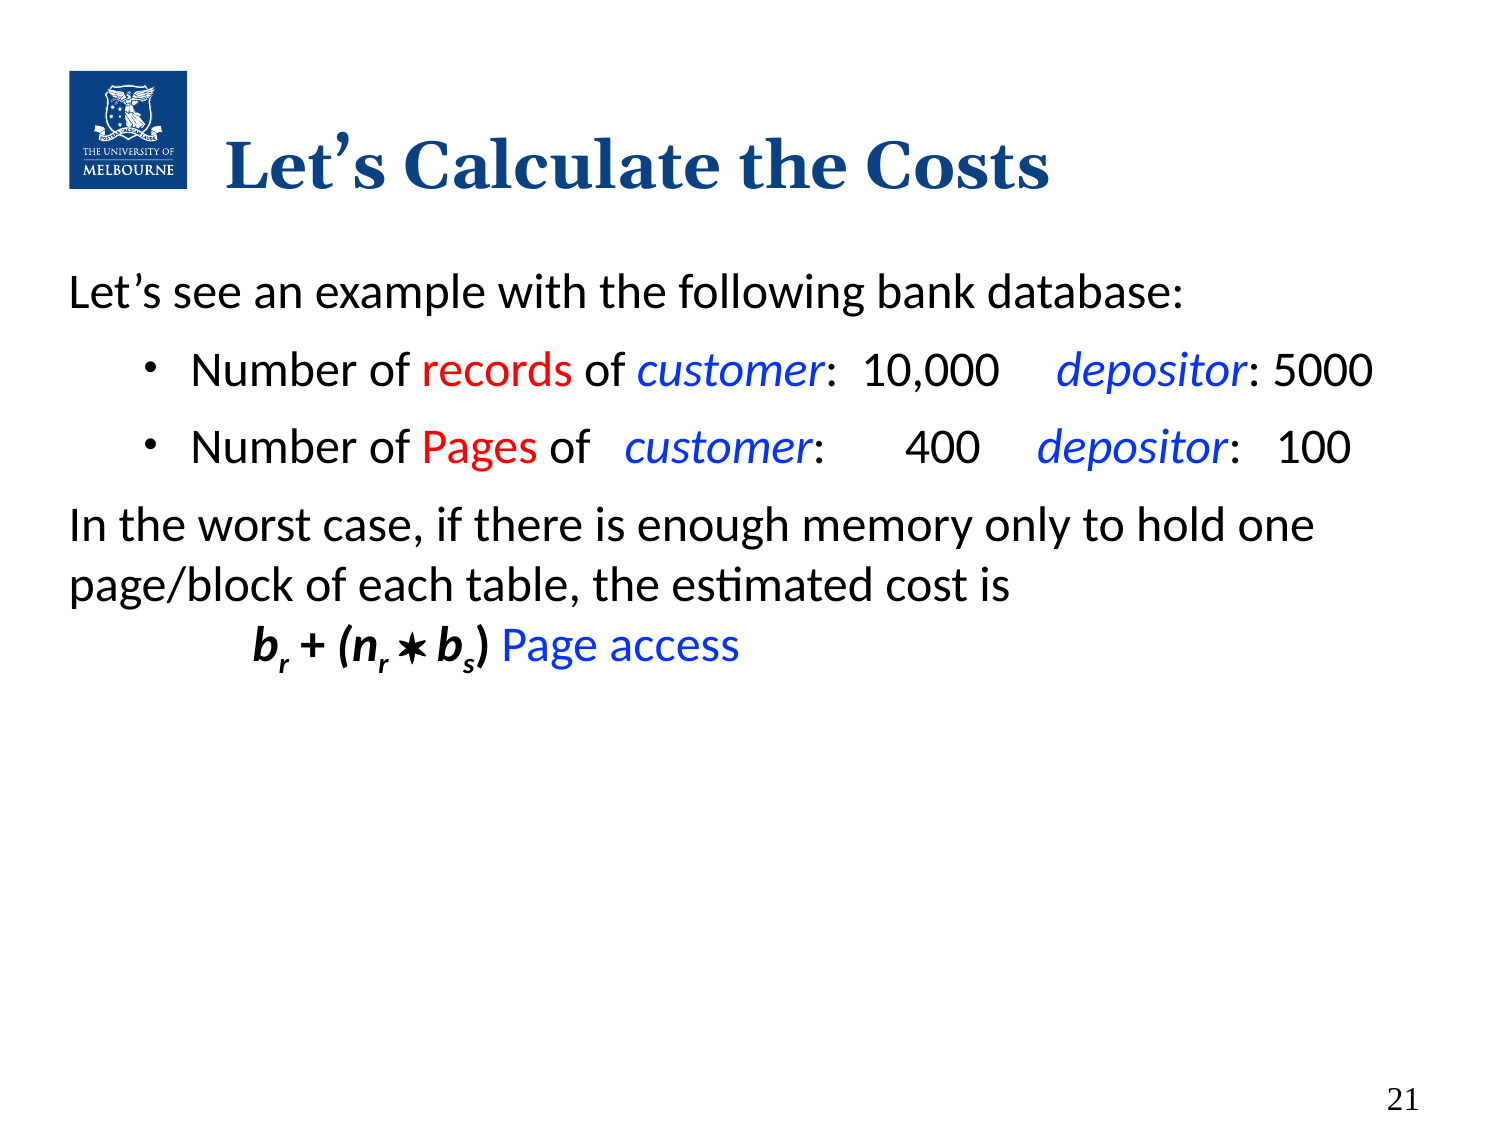

# Let’s Calculate the Costs
Let’s see an example with the following bank database:
Number of records of customer:  10,000     depositor: 5000
Number of Pages of   customer:       400     depositor:   100
In the worst case, if there is enough memory only to hold one page/block of each table, the estimated cost is
	   br + (nr ∗ bs) Page access